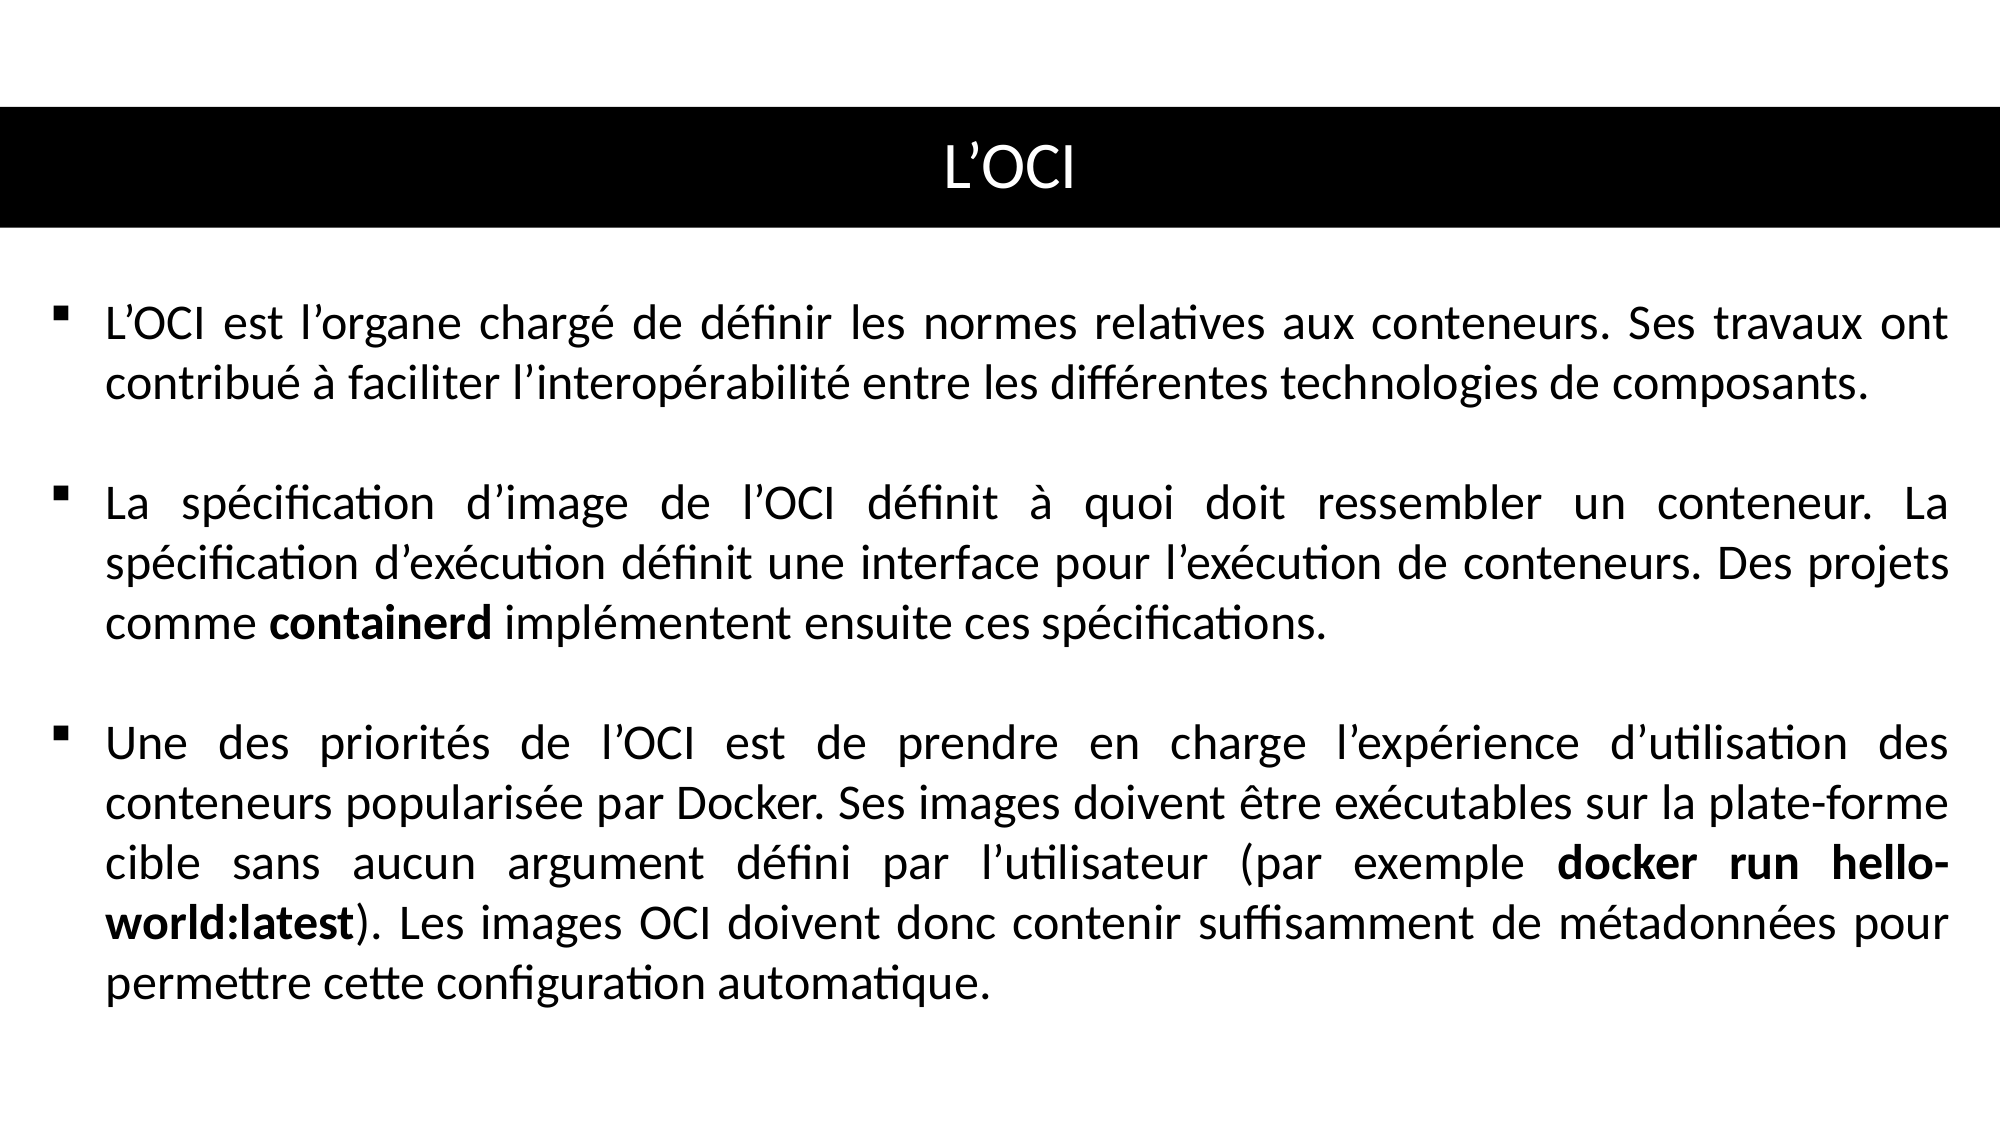

# L’OCI

L’OCI est l’organe chargé de définir les normes relatives aux conteneurs. Ses travaux ont contribué à faciliter l’interopérabilité entre les différentes technologies de composants.

La spécification d’image de l’OCI définit à quoi doit ressembler un conteneur. La spécification d’exécution définit une interface pour l’exécution de conteneurs. Des projets comme containerd implémentent ensuite ces spécifications.

Une des priorités de l’OCI est de prendre en charge l’expérience d’utilisation des conteneurs popularisée par Docker. Ses images doivent être exécutables sur la plate-forme cible sans aucun argument défini par l’utilisateur (par exemple docker run hello-world:latest). Les images OCI doivent donc contenir suffisamment de métadonnées pour permettre cette configuration automatique.